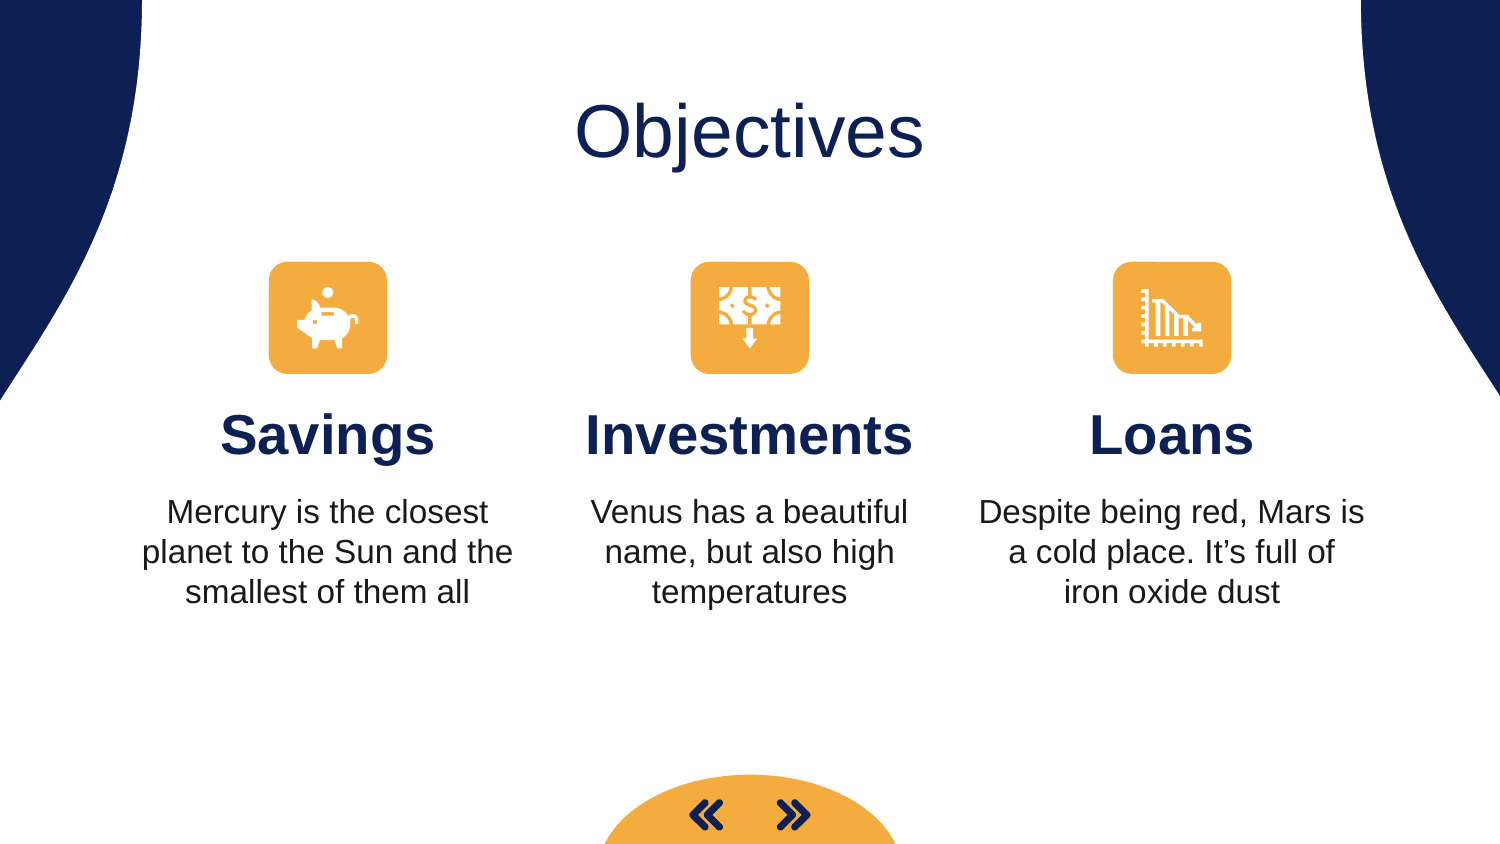

Objectives

Savings
Investments
# Loans
Mercury is the closest planet to the Sun and the smallest of them all
Venus has a beautiful name, but also high temperatures
Despite being red, Mars is a cold place. It’s full of iron oxide dust